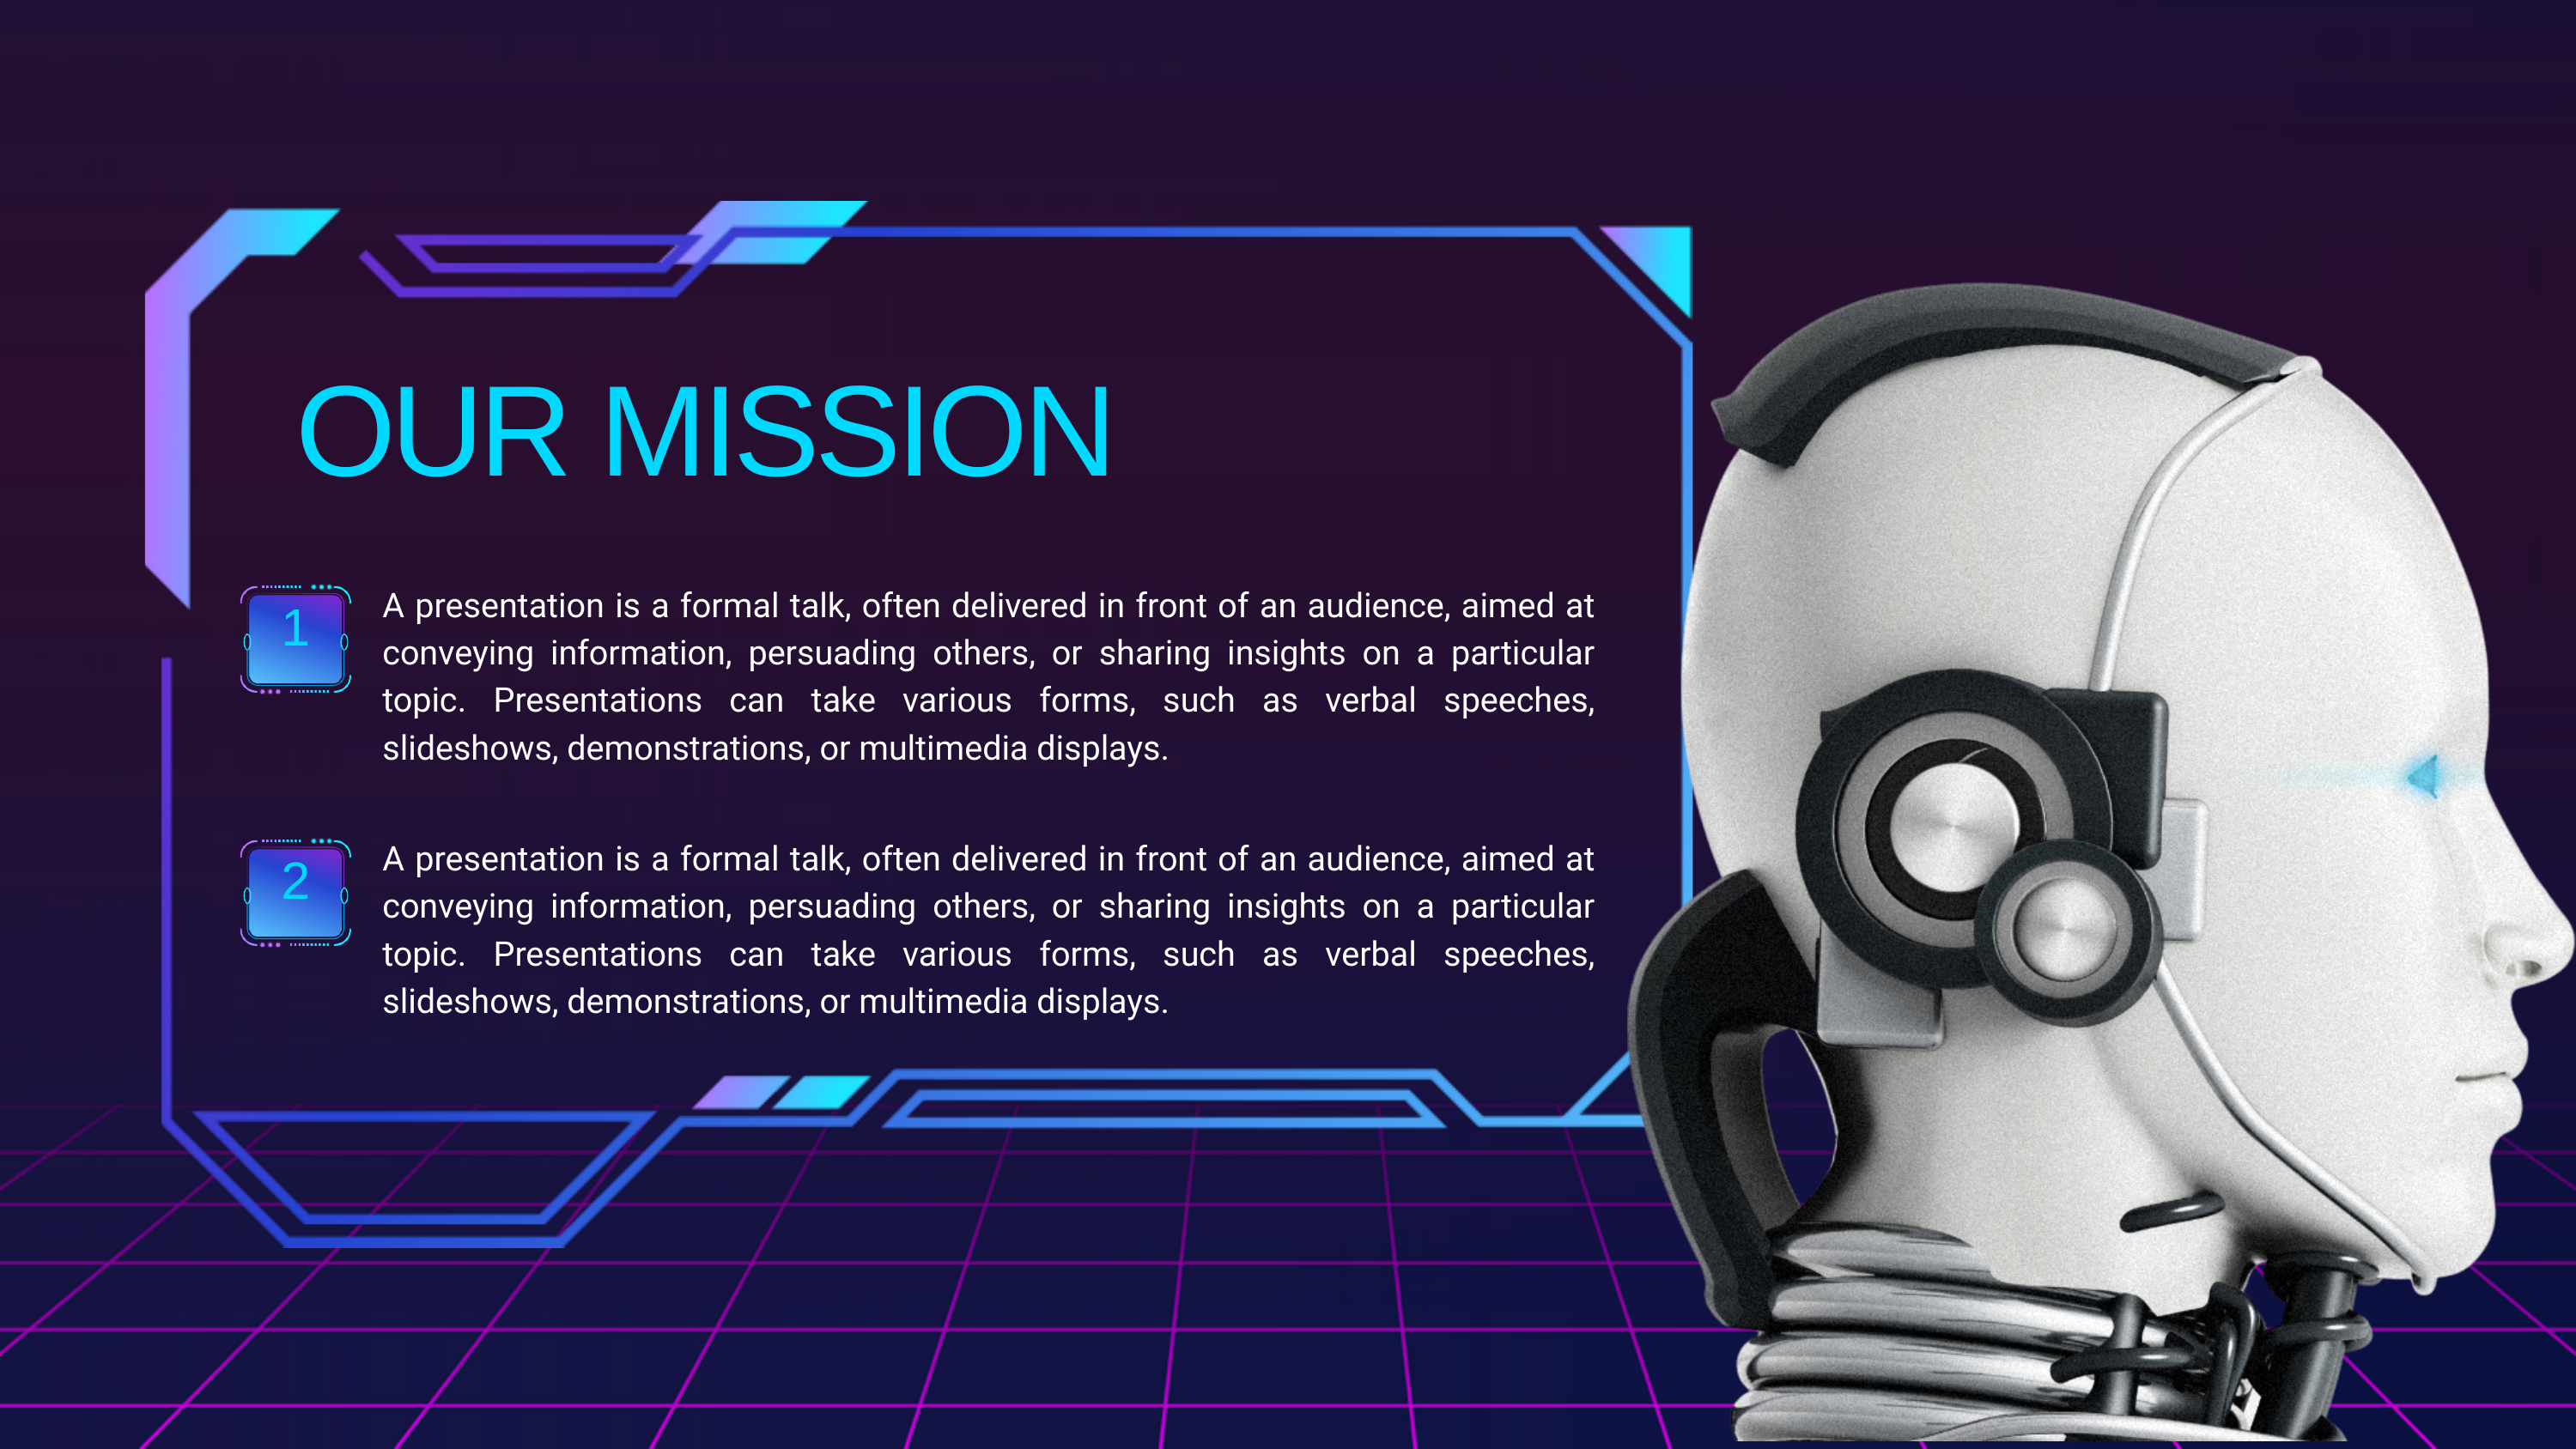

OUR MISSION
A presentation is a formal talk, often delivered in front of an audience, aimed at conveying information, persuading others, or sharing insights on a particular topic. Presentations can take various forms, such as verbal speeches, slideshows, demonstrations, or multimedia displays.

1
A presentation is a formal talk, often delivered in front of an audience, aimed at conveying information, persuading others, or sharing insights on a particular topic. Presentations can take various forms, such as verbal speeches, slideshows, demonstrations, or multimedia displays.

2